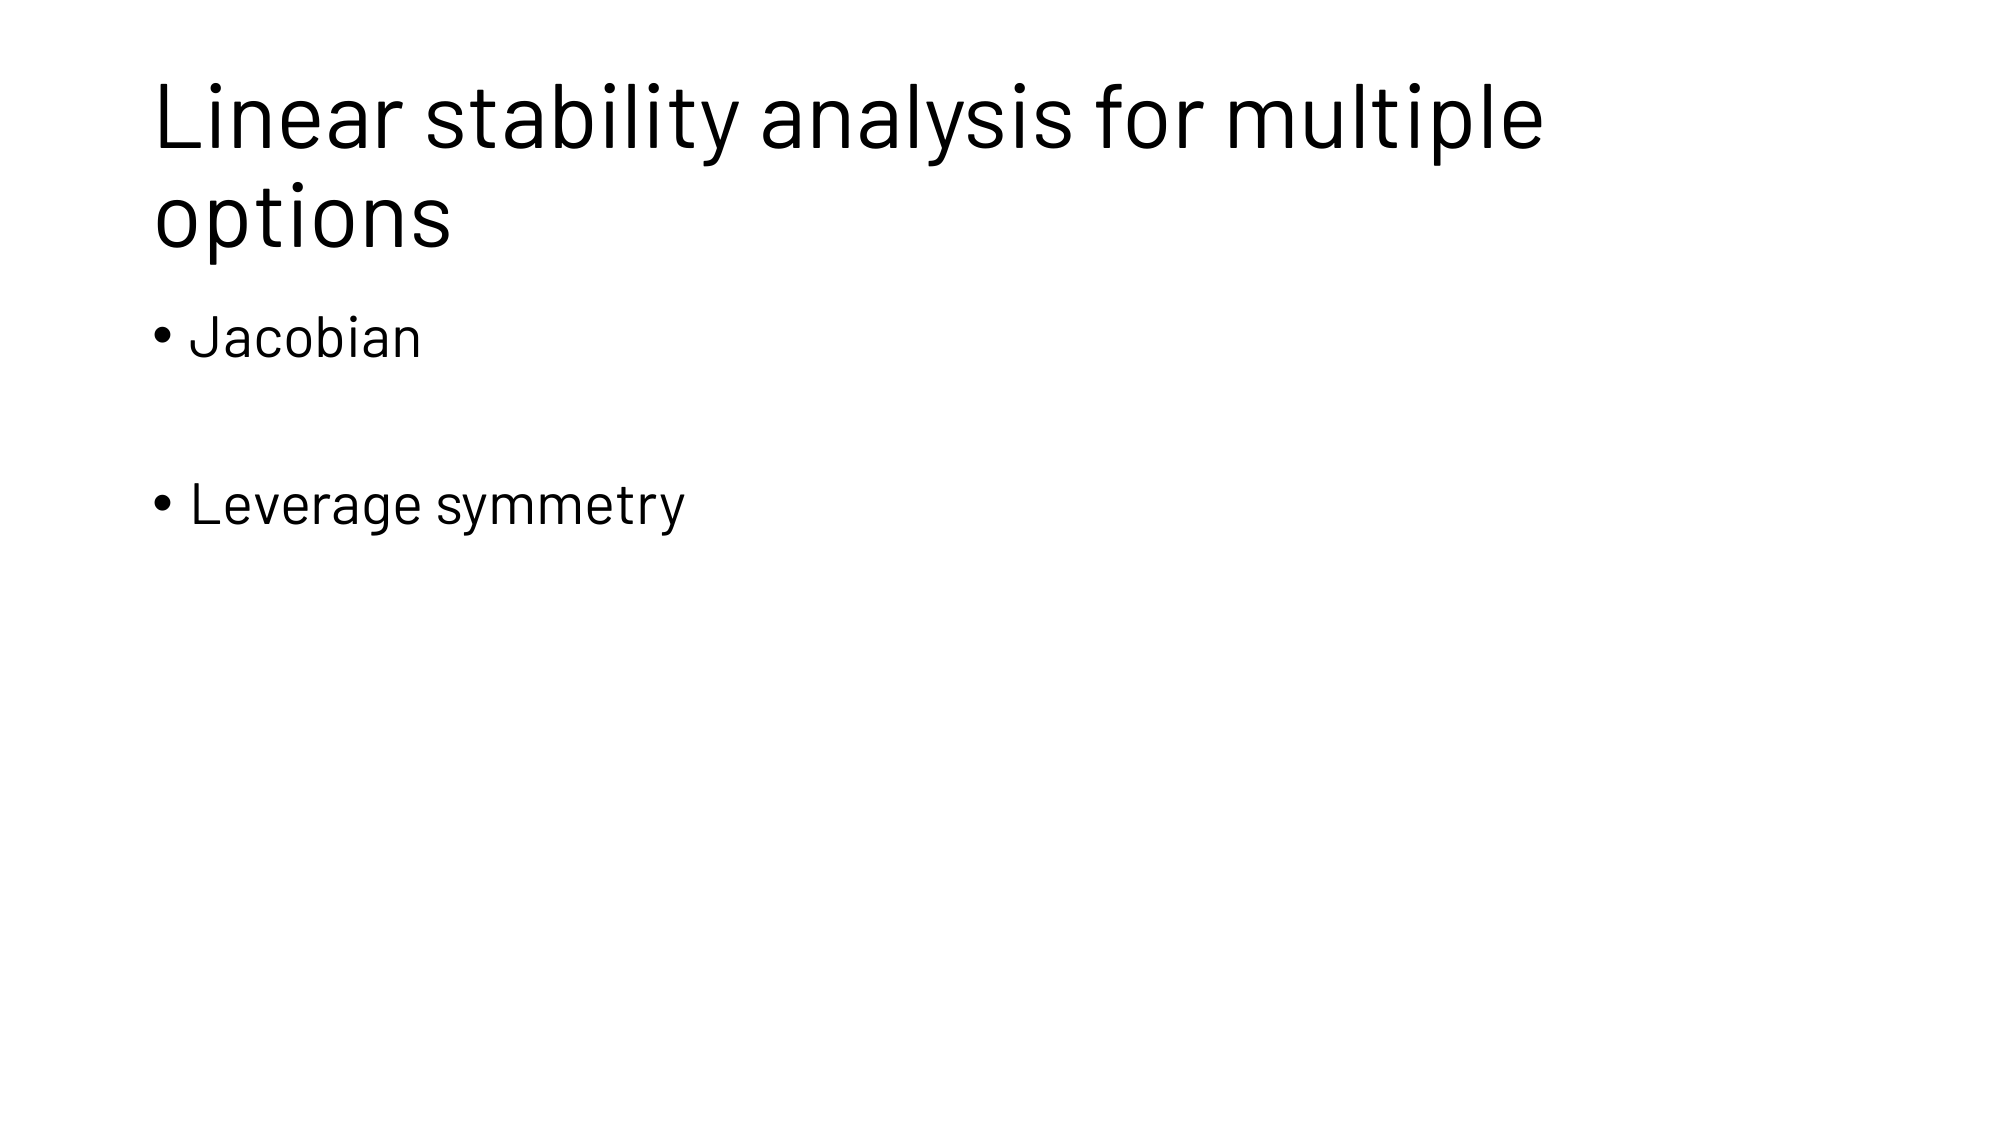

# Linear stability analysis for multiple options
Jacobian

Leverage symmetry